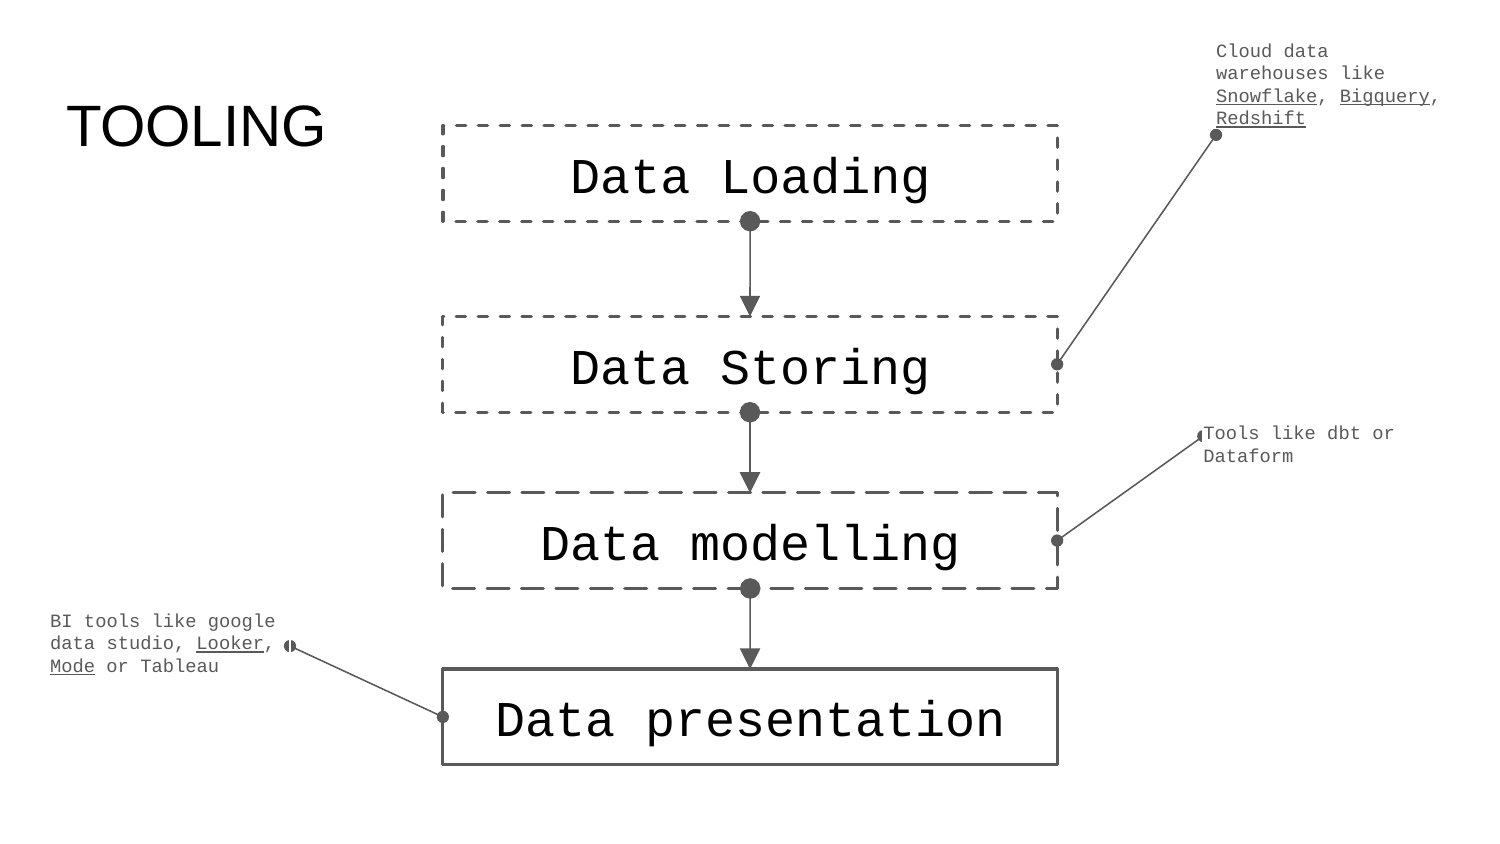

Cloud data warehouses like Snowflake, Bigquery, Redshift
# TOOLING
Data Loading
Data Storing
Tools like dbt or Dataform
Data modelling
BI tools like google data studio, Looker, Mode or Tableau
Data presentation